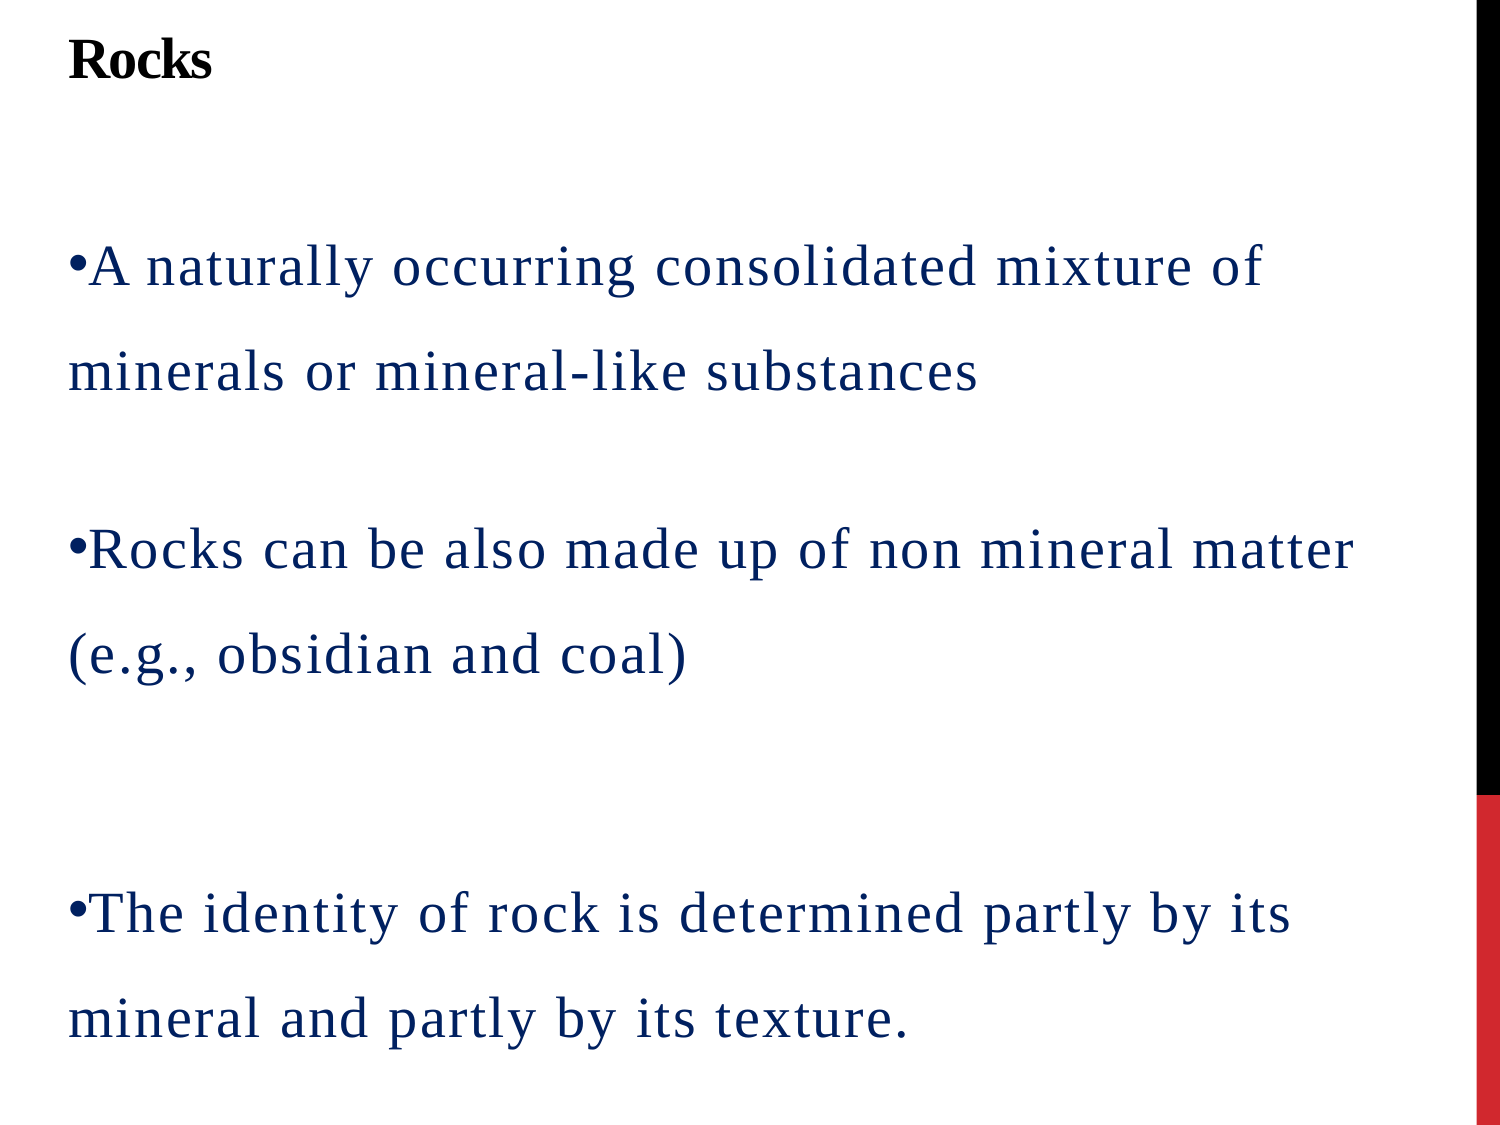

# Rocks
A naturally occurring consolidated mixture of minerals or mineral-like substances

Rocks can be also made up of non mineral matter (e.g., obsidian and coal)

The identity of rock is determined partly by its mineral and partly by its texture.